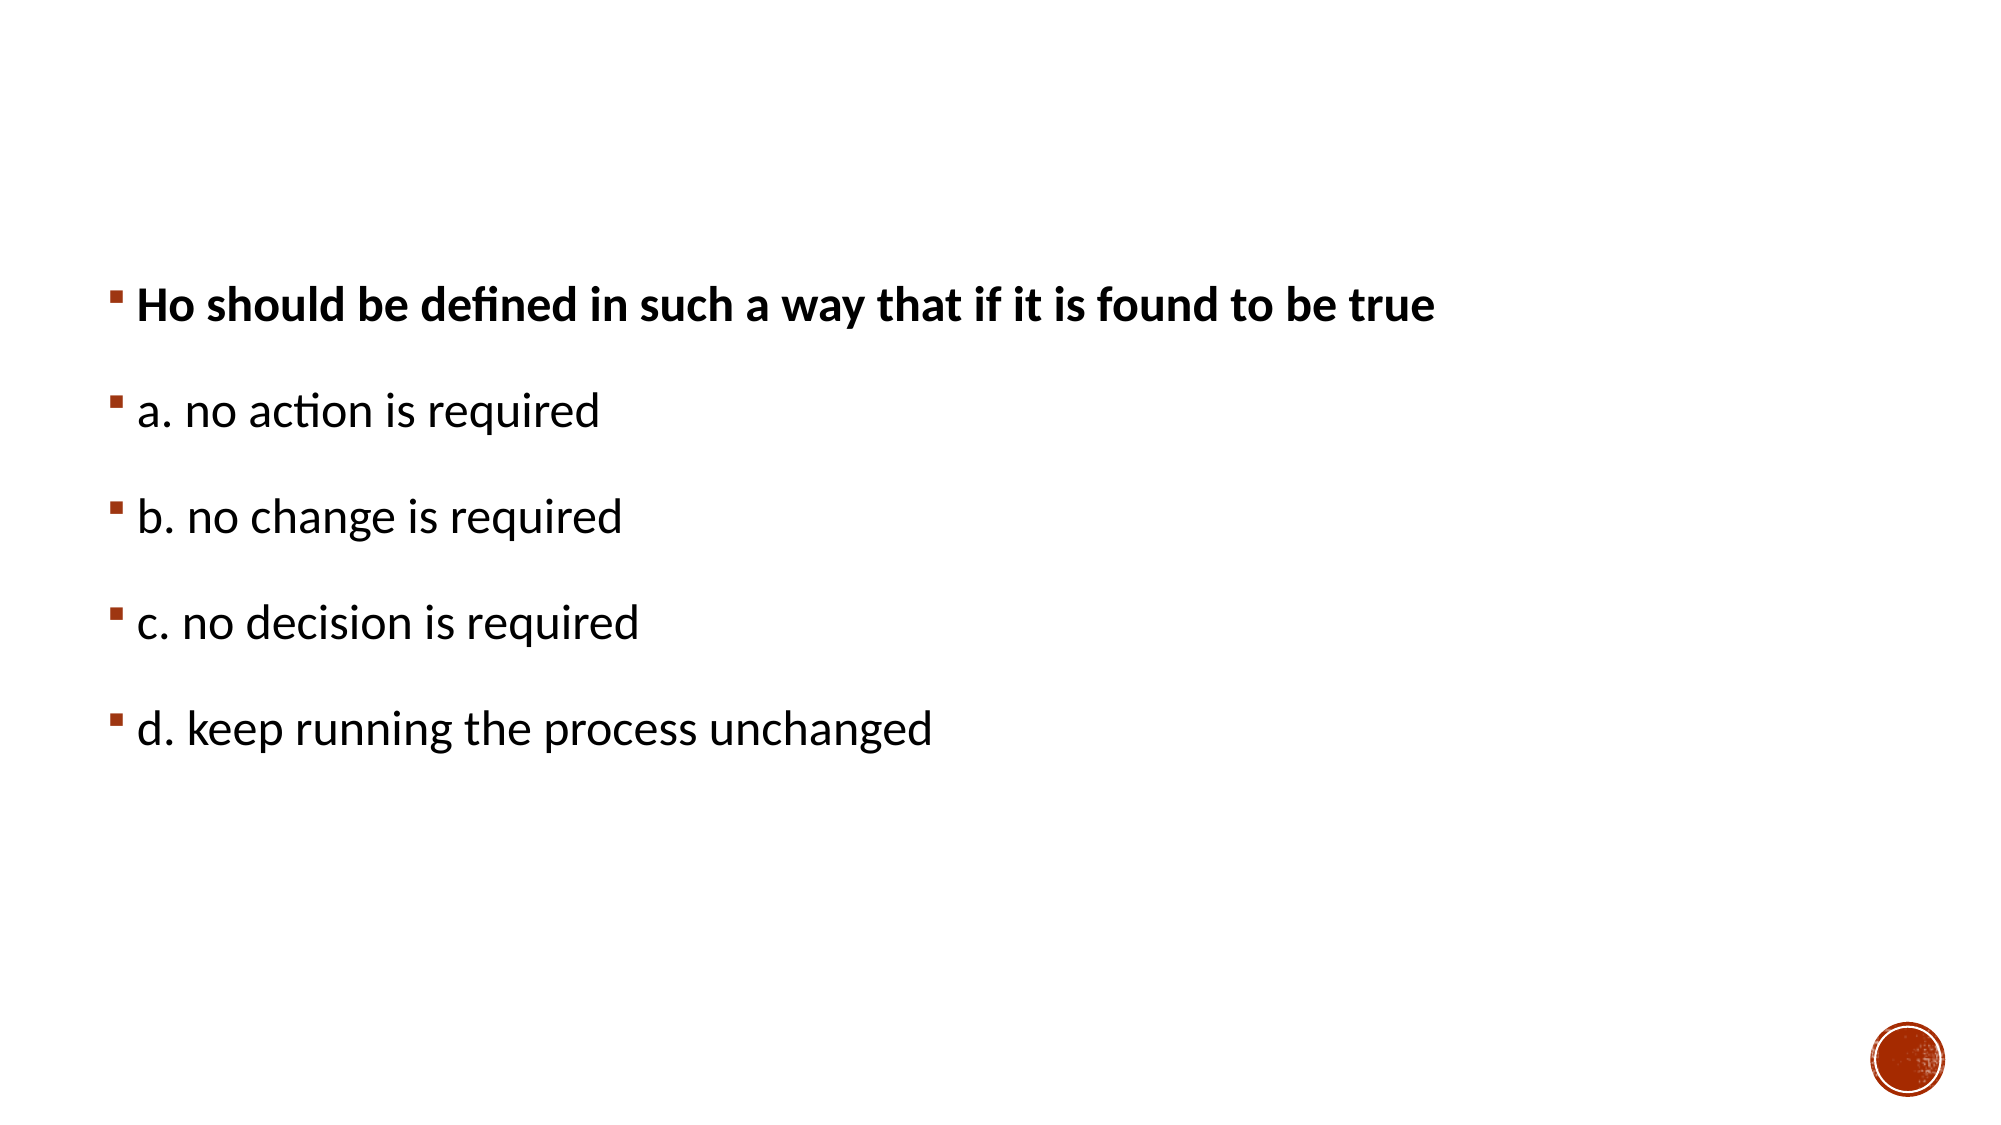

#
Ho should be defined in such a way that if it is found to be true
a. no action is required
b. no change is required
c. no decision is required
d. keep running the process unchanged